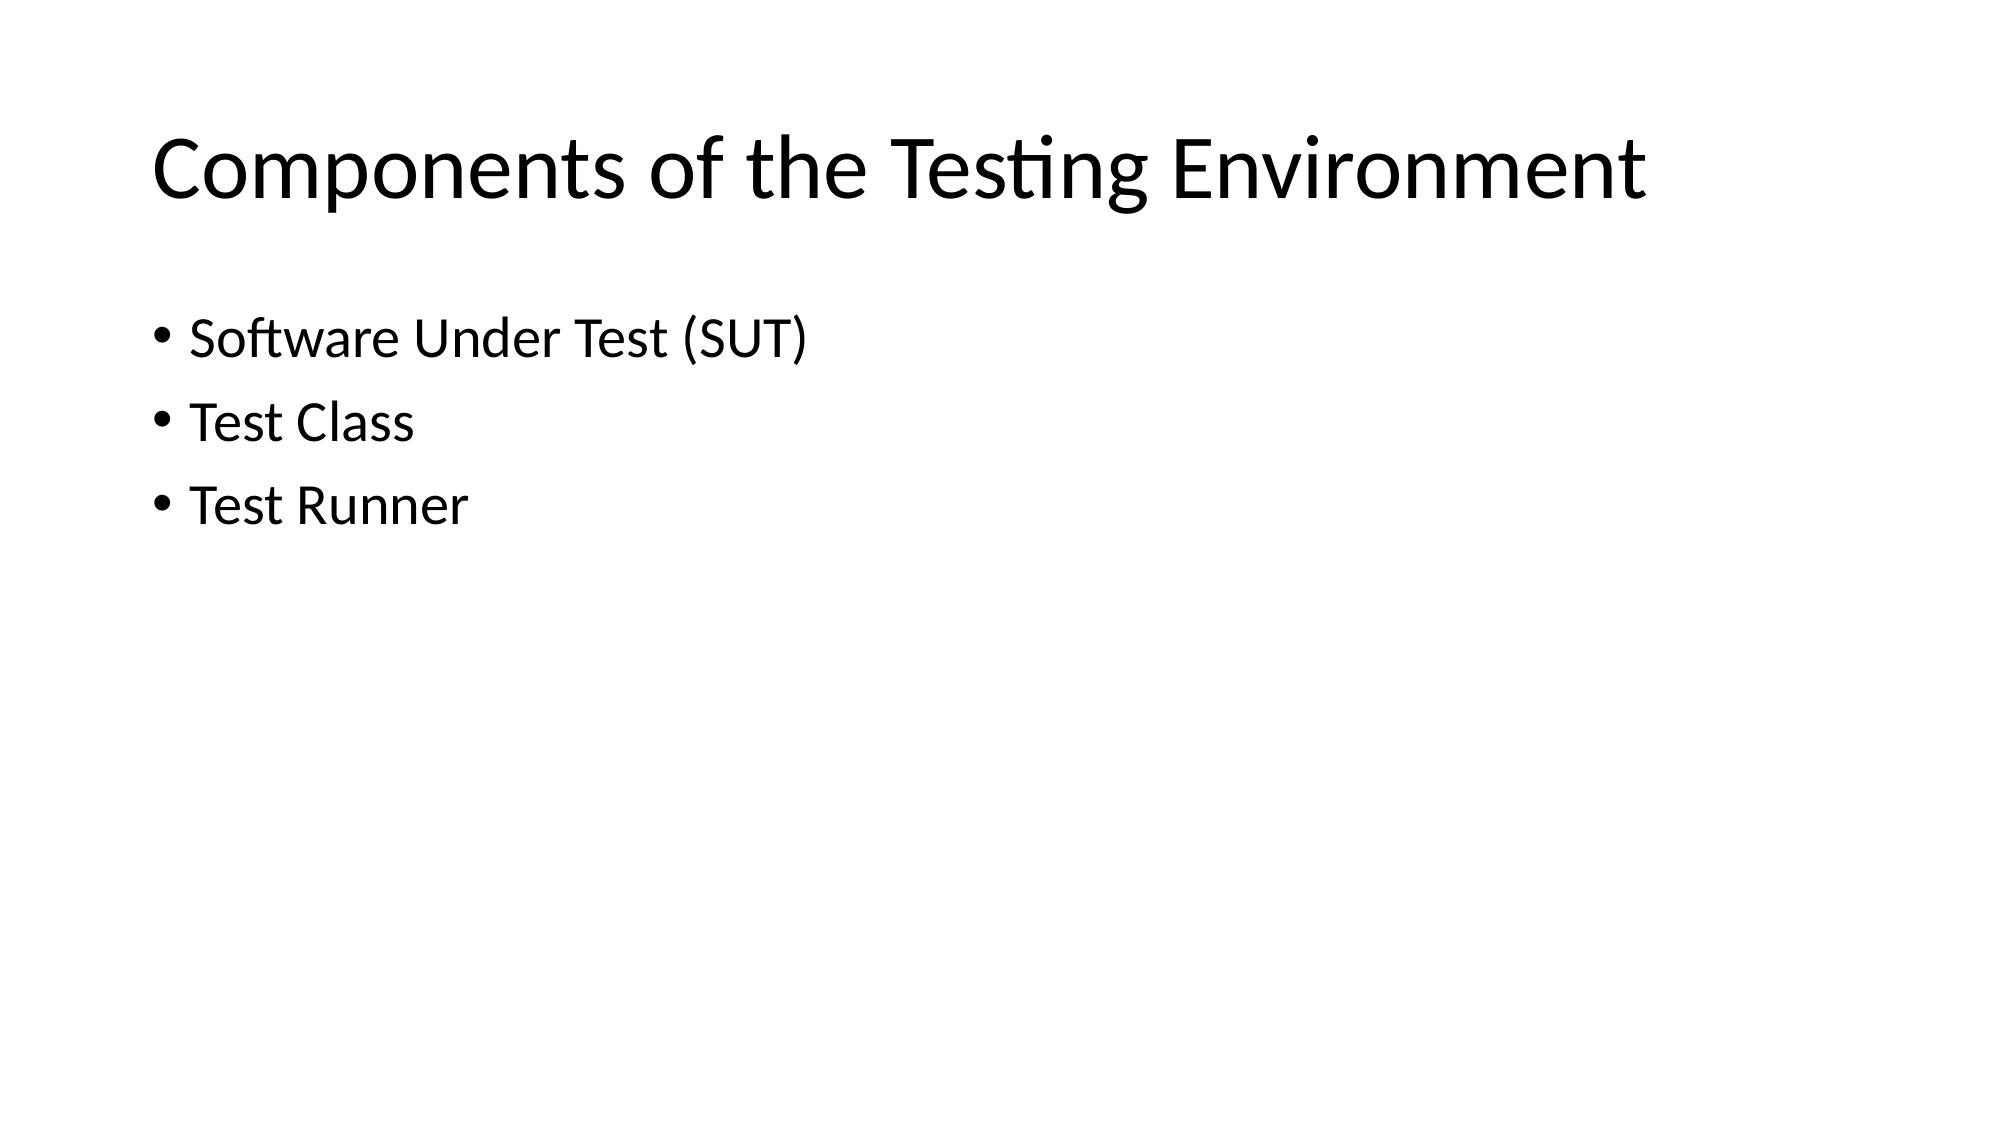

# Components of the Testing Environment
Software Under Test (SUT)
Test Class
Test Runner